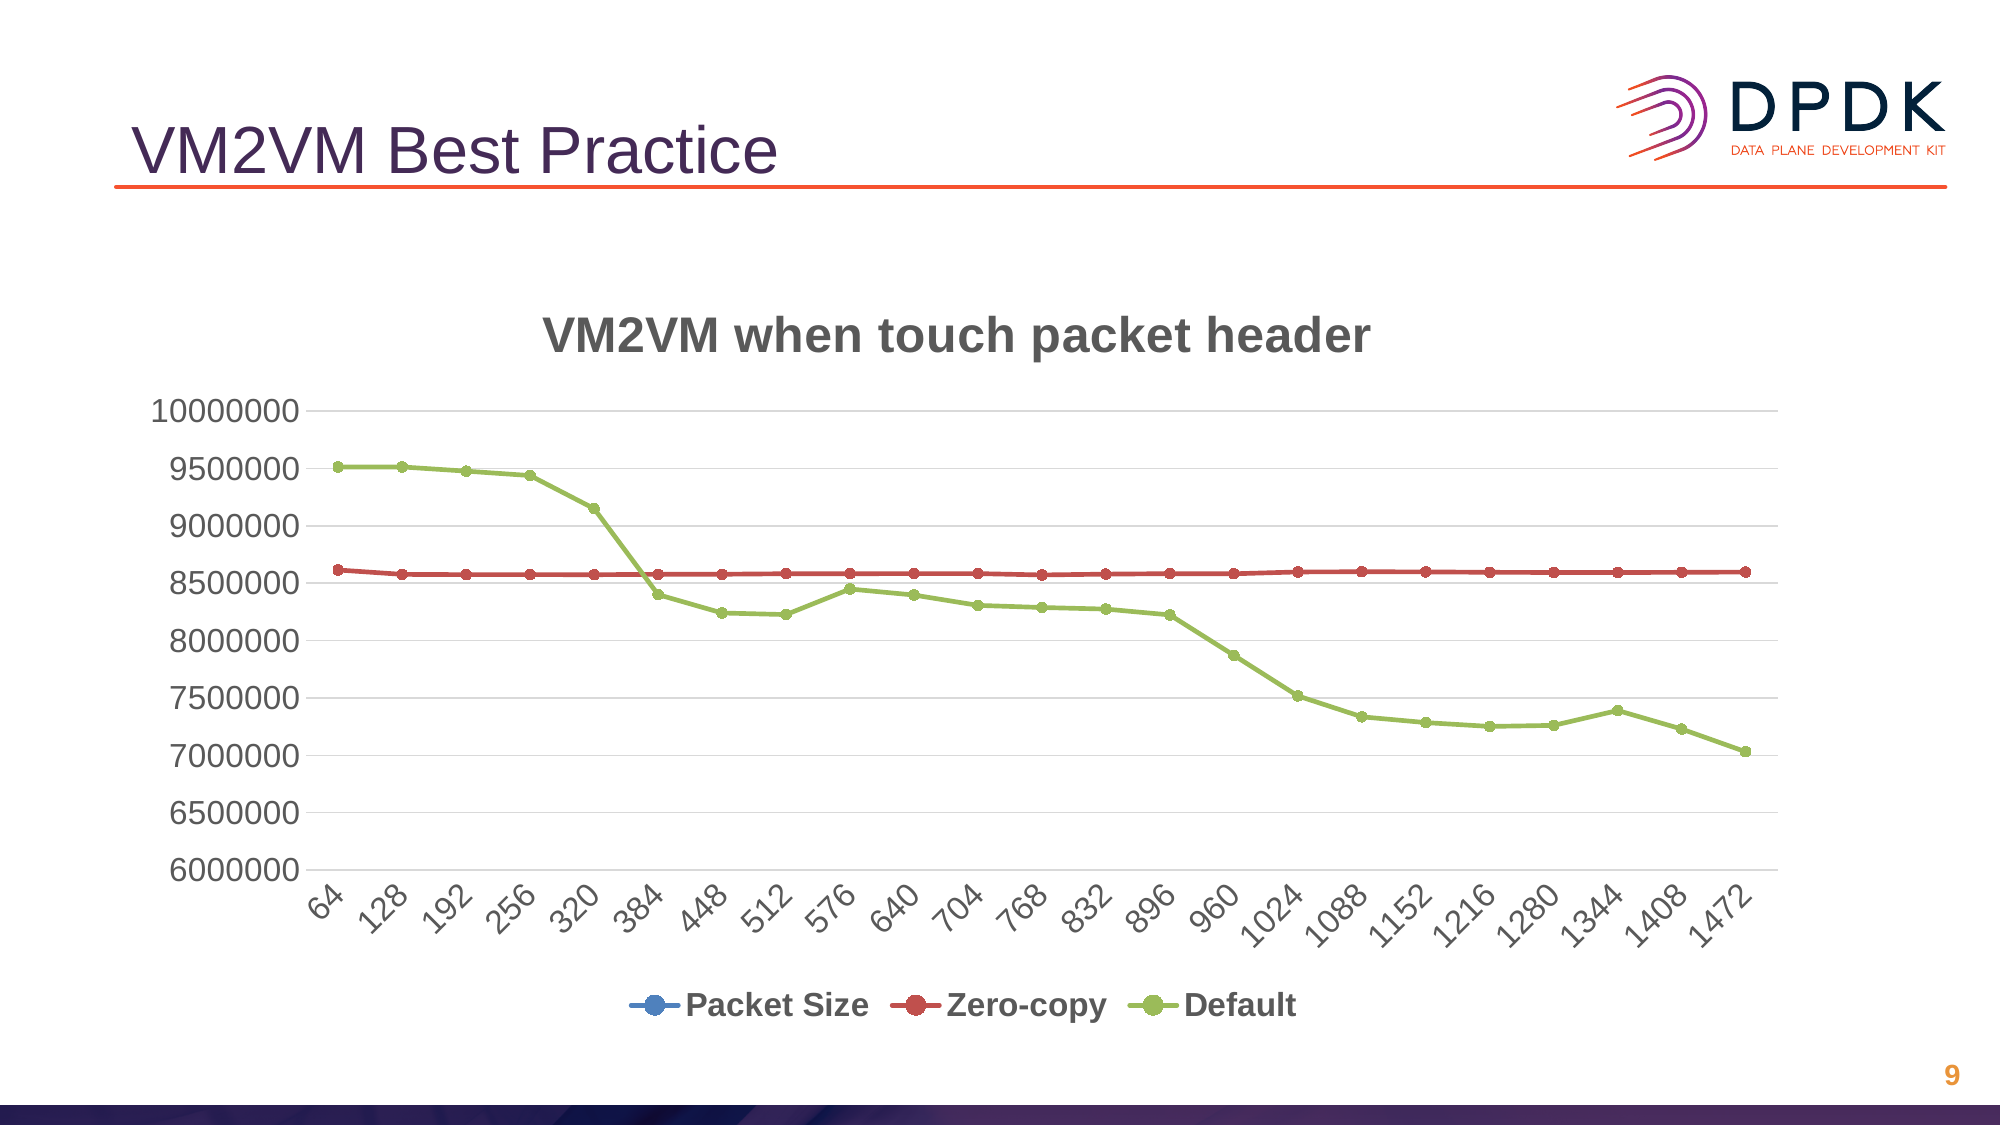

# VM2VM Best Practice

### Chart: VM2VM when touch packet header

| Category | Packet Size | Zero-copy | Default |
|---|---|---|---|
| 64 | 64.0 | 8615694.0 | 9513276.0 |
| 128 | 128.0 | 8577209.0 | 9513551.0 |
| 192 | 192.0 | 8574765.0 | 9476992.0 |
| 256 | 256.0 | 8575237.0 | 9438210.0 |
| 320 | 320.0 | 8574410.0 | 9150136.0 |
| 384 | 384.0 | 8578126.0 | 8401118.0 |
| 448 | 448.0 | 8578444.0 | 8240869.0 |
| 512 | 512.0 | 8583301.0 | 8226760.0 |
| 576 | 576.0 | 8583258.0 | 8449713.0 |
| 640 | 640.0 | 8584131.0 | 8397467.0 |
| 704 | 704.0 | 8584200.0 | 8306977.0 |
| 768 | 768.0 | 8572413.0 | 8288604.0 |
| 832 | 832.0 | 8579380.0 | 8274807.0 |
| 896 | 896.0 | 8583418.0 | 8224009.0 |
| 960 | 960.0 | 8582665.0 | 7871995.0 |
| 1024 | 1024.0 | 8598345.0 | 7517971.0 |
| 1088 | 1088.0 | 8599882.0 | 7335664.0 |
| 1152 | 1152.0 | 8598844.0 | 7285320.0 |
| 1216 | 1216.0 | 8595520.0 | 7251966.0 |
| 1280 | 1280.0 | 8593858.0 | 7261173.0 |
| 1344 | 1344.0 | 8593483.0 | 7390571.0 |
| 1408 | 1408.0 | 8595384.0 | 7228885.0 |
| 1472 | 1472.0 | 8597566.0 | 7031003.0 |